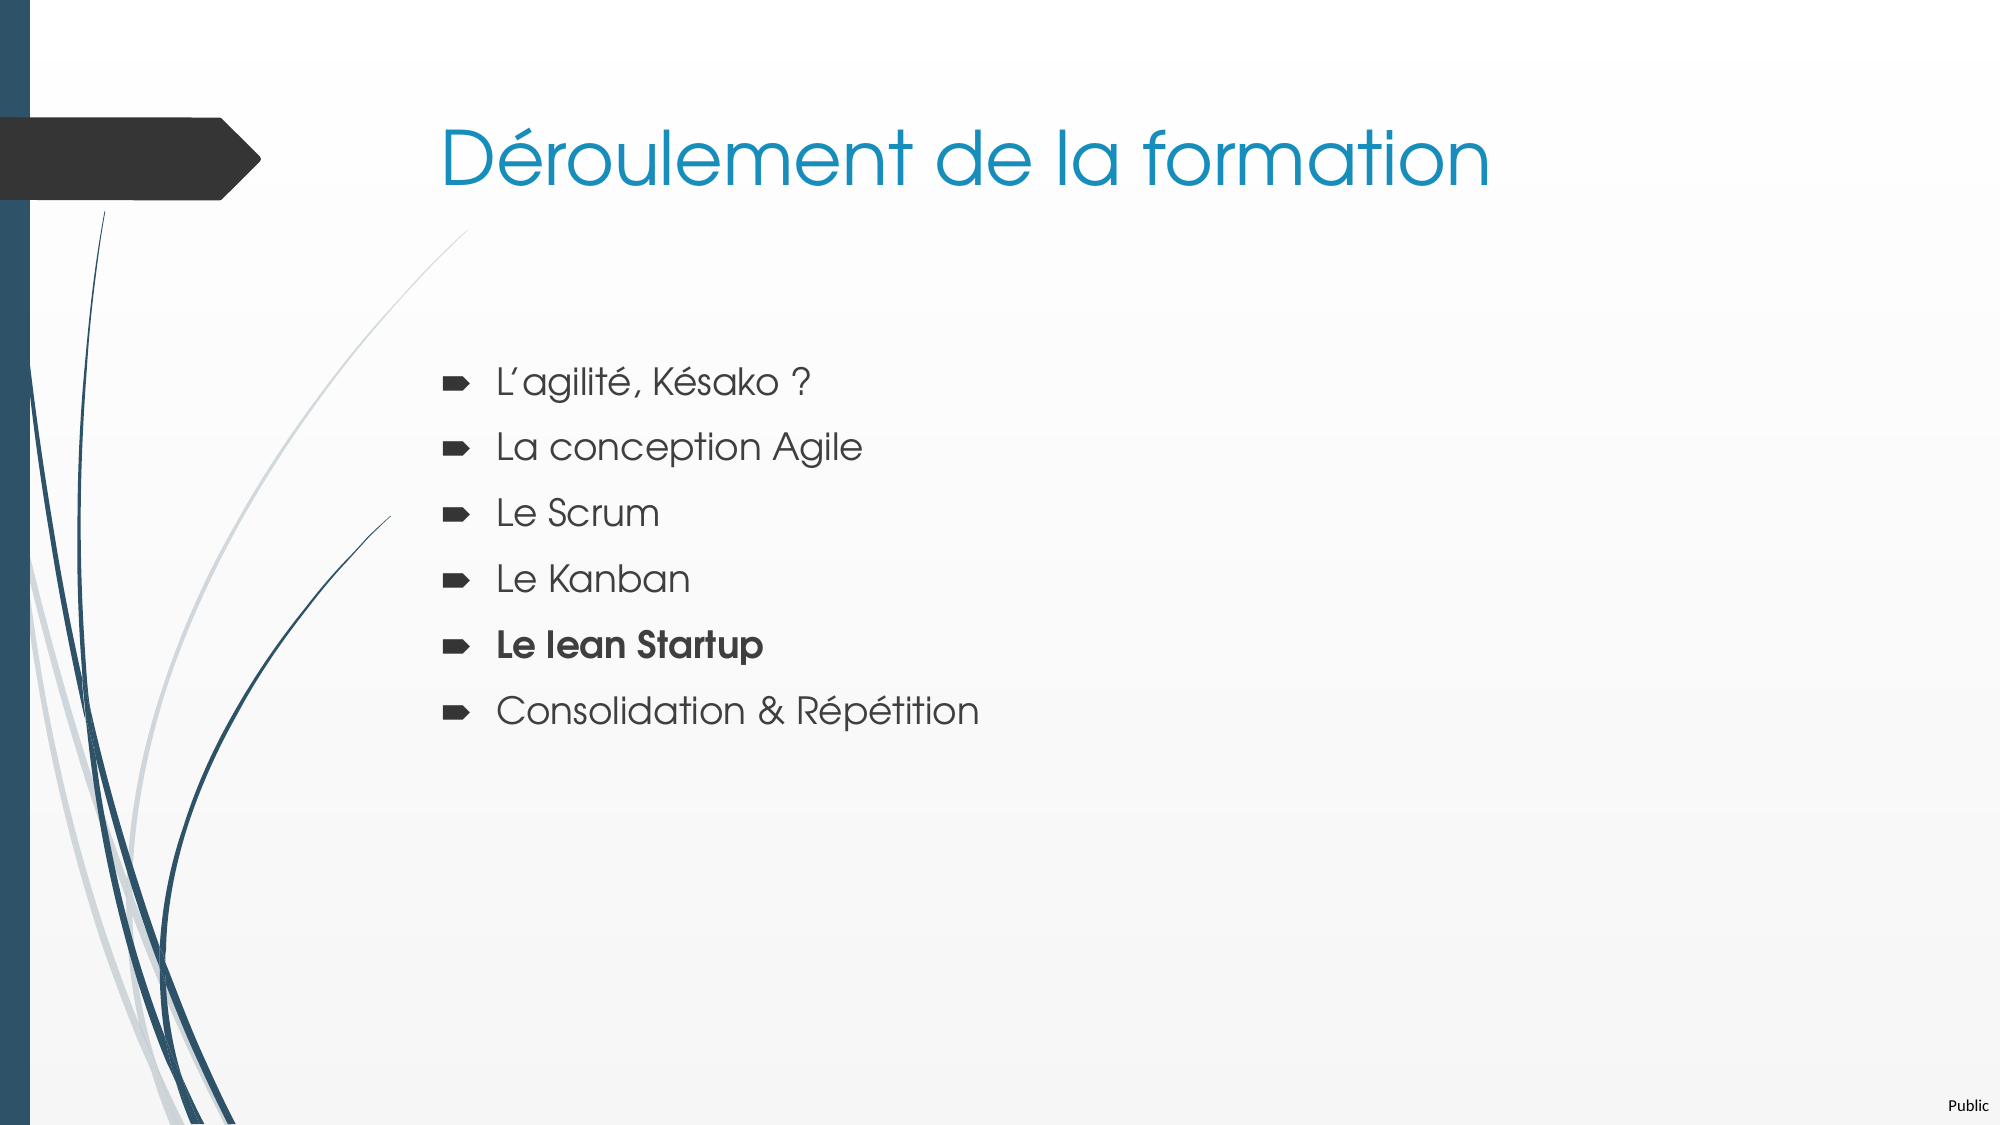

# Déroulement de la formation
L’agilité, Késako ?
La conception Agile
Le Scrum
Le Kanban
Le lean Startup
Consolidation & Répétition